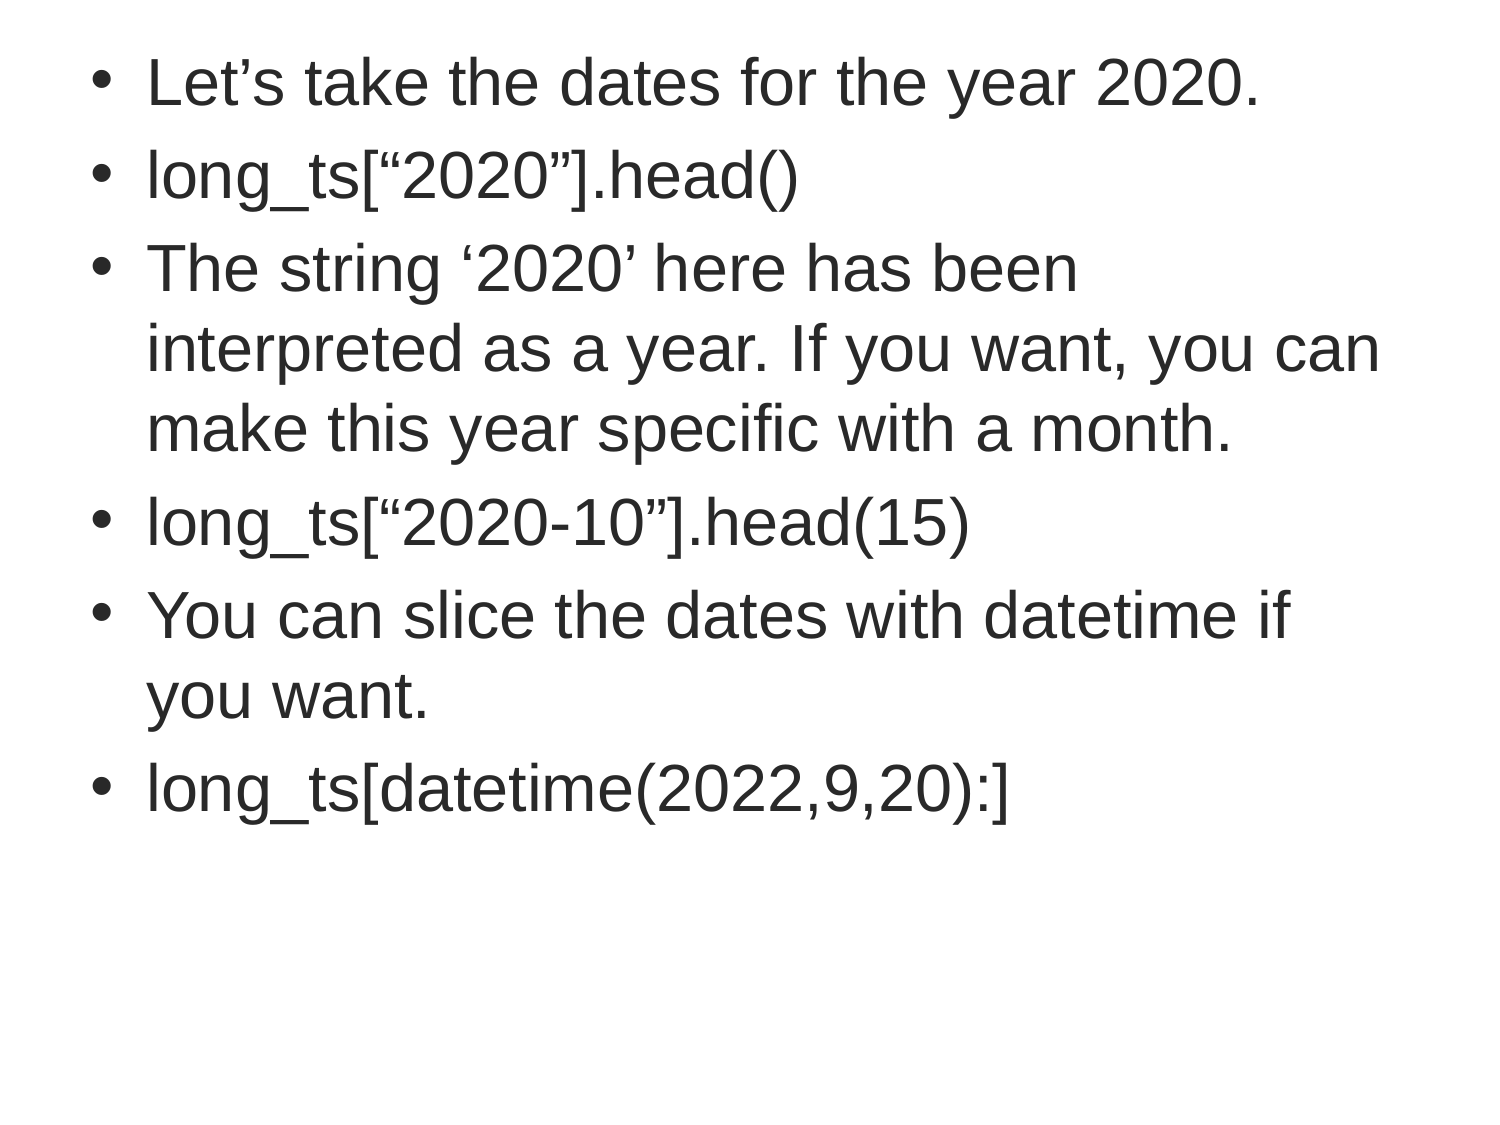

Let’s take the dates for the year 2020.
long_ts[“2020”].head()
The string ‘2020’ here has been interpreted as a year. If you want, you can make this year specific with a month.
long_ts[“2020-10”].head(15)
You can slice the dates with datetime if you want.
long_ts[datetime(2022,9,20):]